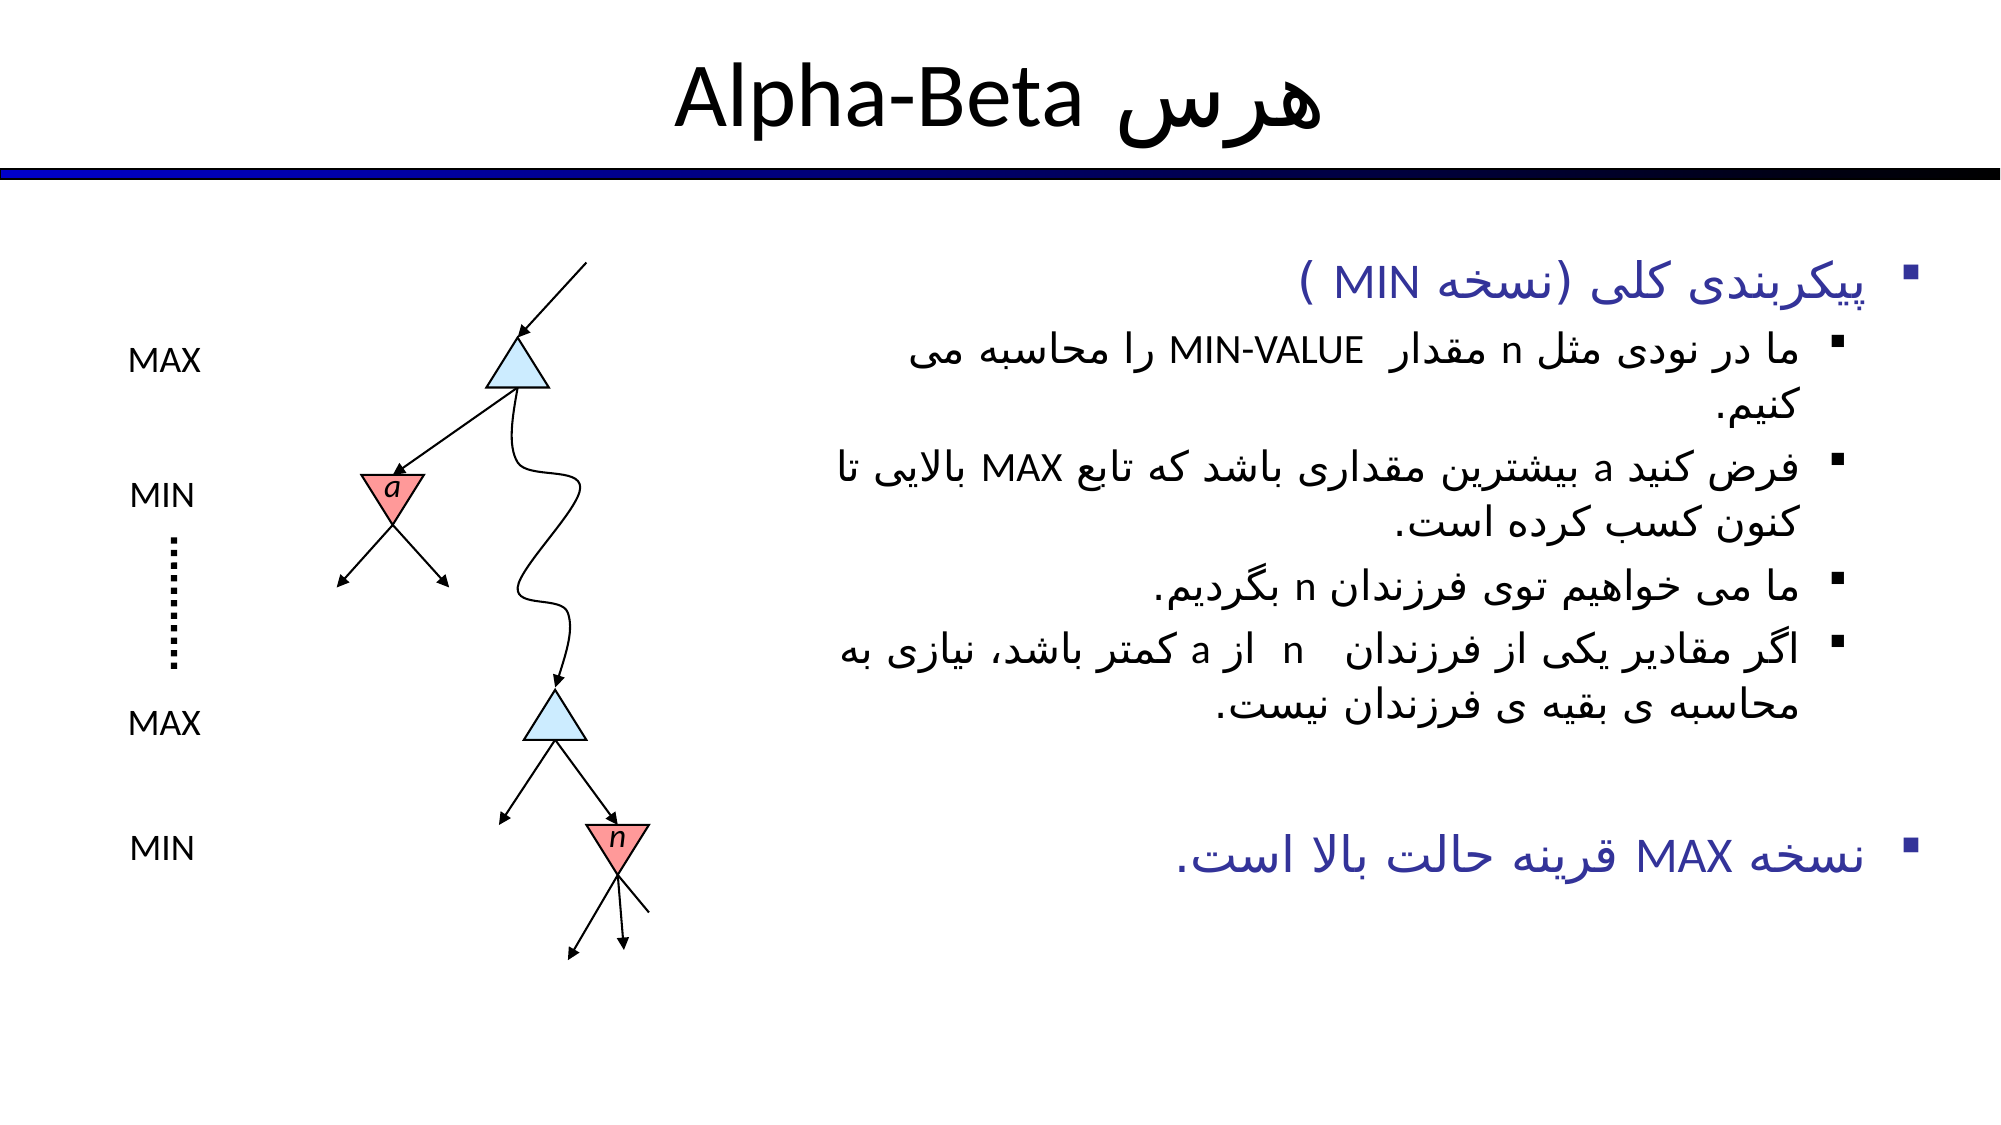

# هرس Alpha-Beta
پیکربندی کلی (نسخه MIN )
ما در نودی مثل n مقدار  MIN-VALUE را محاسبه می کنیم.
فرض کنید a بیشترین مقداری باشد که تابع MAX بالایی تا کنون کسب کرده است.
ما می خواهیم توی فرزندان n بگردیم.
اگر مقادیر یکی از فرزندان   n  از a کمتر باشد، نیازی به محاسبه ی بقیه ی فرزندان نیست.

نسخه MAX قرینه حالت بالا است.
MAX

MIN
a

MAX
MIN
n